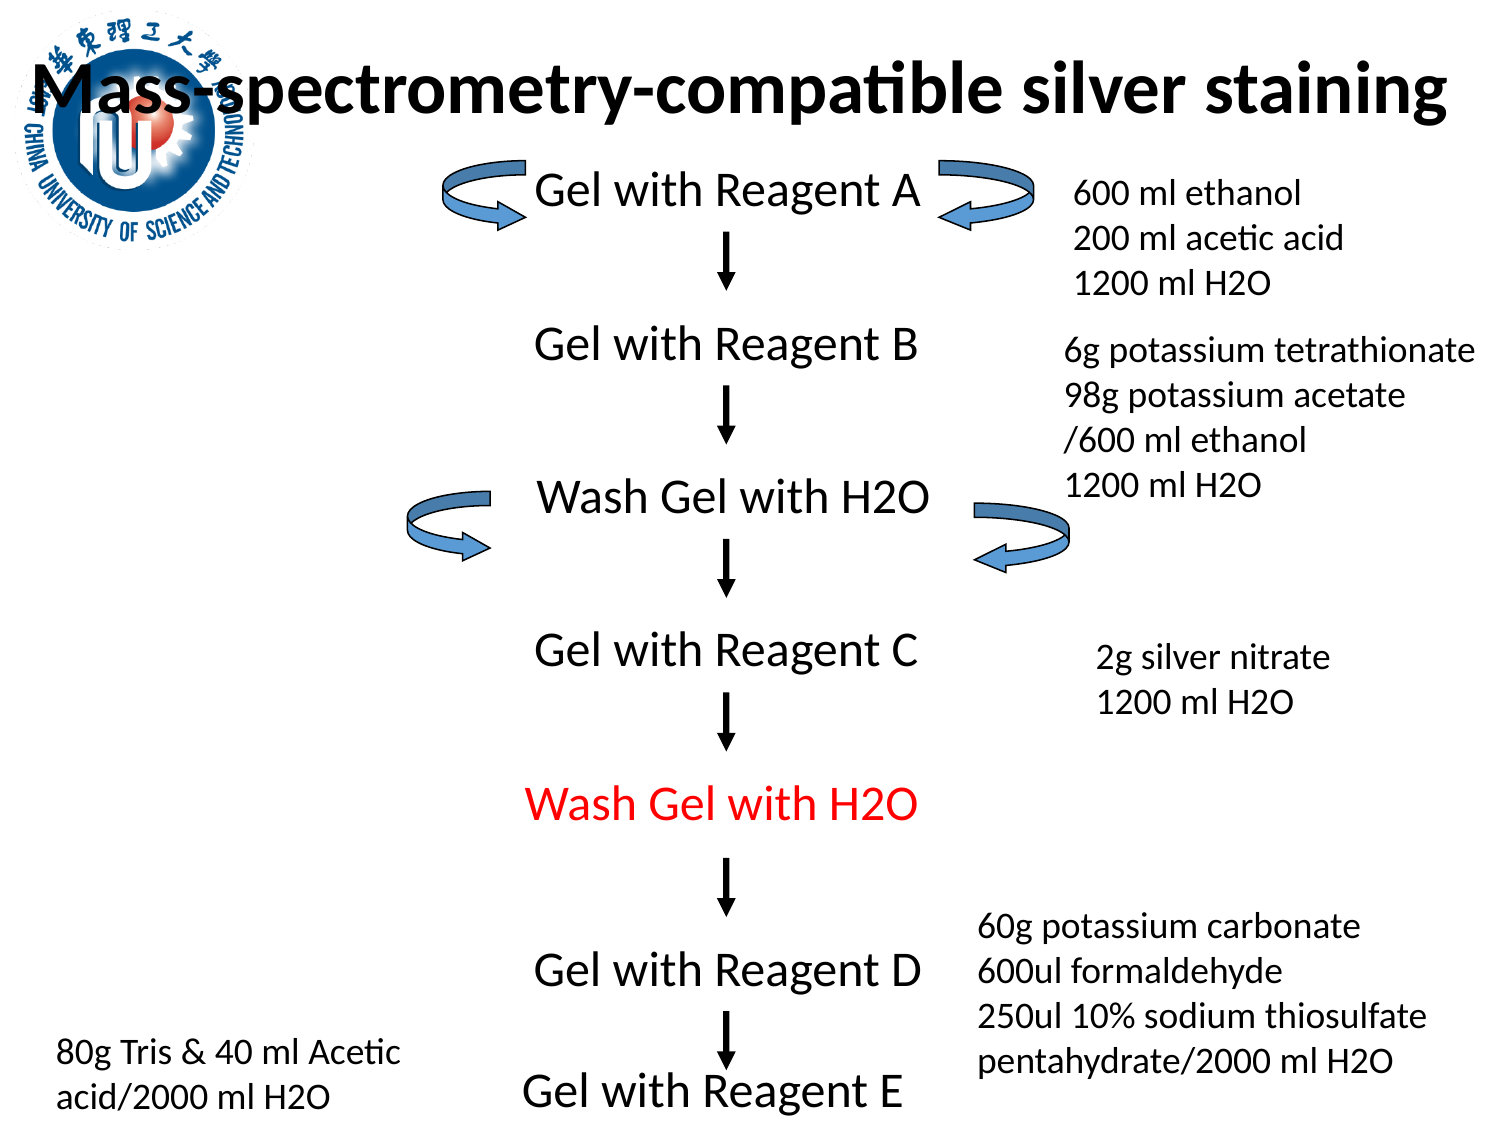

Mass-spectrometry-compatible silver staining
Gel with Reagent A

600 ml ethanol
200 ml acetic acid
1200 ml H2O

Gel with Reagent B
6g potassium tetrathionate
98g potassium acetate
/600 ml ethanol
1200 ml H2O

Wash Gel with H2O

Gel with Reagent C
2g silver nitrate
1200 ml H2O

Wash Gel with H2O

60g potassium carbonate
600ul formaldehyde
250ul 10% sodium thiosulfate pentahydrate/2000 ml H2O
Gel with Reagent D

80g Tris & 40 ml Acetic acid/2000 ml H2O
Gel with Reagent E